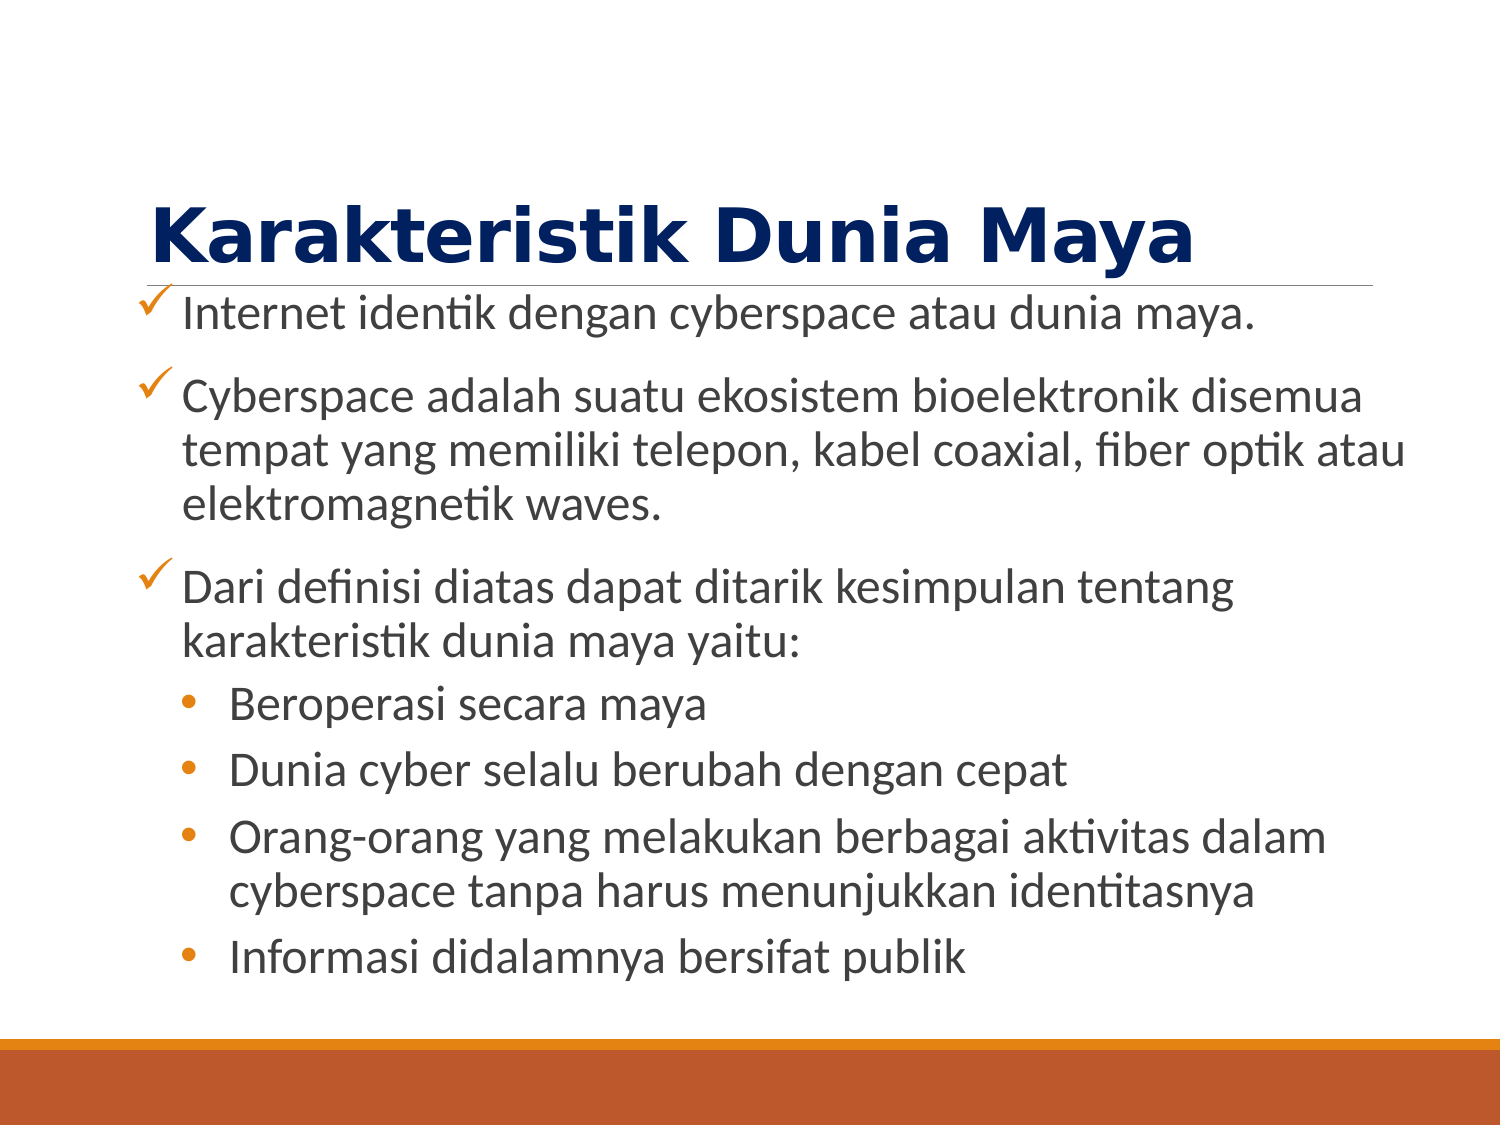

# Karakteristik Dunia Maya
Internet identik dengan cyberspace atau dunia maya.
Cyberspace adalah suatu ekosistem bioelektronik disemua tempat yang memiliki telepon, kabel coaxial, fiber optik atau elektromagnetik waves.
Dari definisi diatas dapat ditarik kesimpulan tentang karakteristik dunia maya yaitu:
Beroperasi secara maya
Dunia cyber selalu berubah dengan cepat
Orang-orang yang melakukan berbagai aktivitas dalam cyberspace tanpa harus menunjukkan identitasnya
Informasi didalamnya bersifat publik